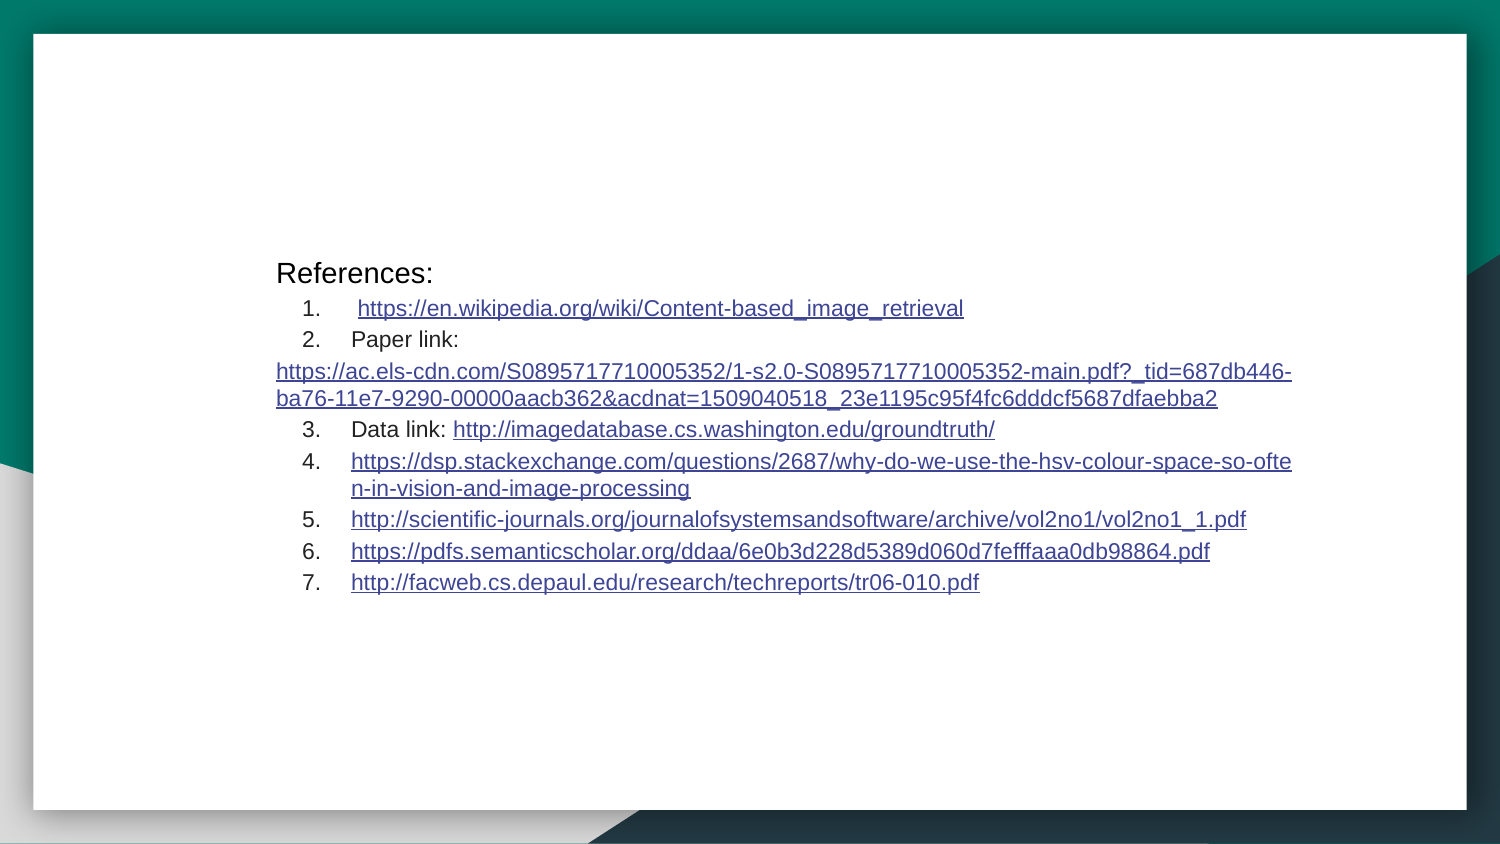

References:
 https://en.wikipedia.org/wiki/Content-based_image_retrieval
Paper link:
https://ac.els-cdn.com/S0895717710005352/1-s2.0-S0895717710005352-main.pdf?_tid=687db446-ba76-11e7-9290-00000aacb362&acdnat=1509040518_23e1195c95f4fc6dddcf5687dfaebba2
Data link: http://imagedatabase.cs.washington.edu/groundtruth/
https://dsp.stackexchange.com/questions/2687/why-do-we-use-the-hsv-colour-space-so-often-in-vision-and-image-processing
http://scientific-journals.org/journalofsystemsandsoftware/archive/vol2no1/vol2no1_1.pdf
https://pdfs.semanticscholar.org/ddaa/6e0b3d228d5389d060d7fefffaaa0db98864.pdf
http://facweb.cs.depaul.edu/research/techreports/tr06-010.pdf